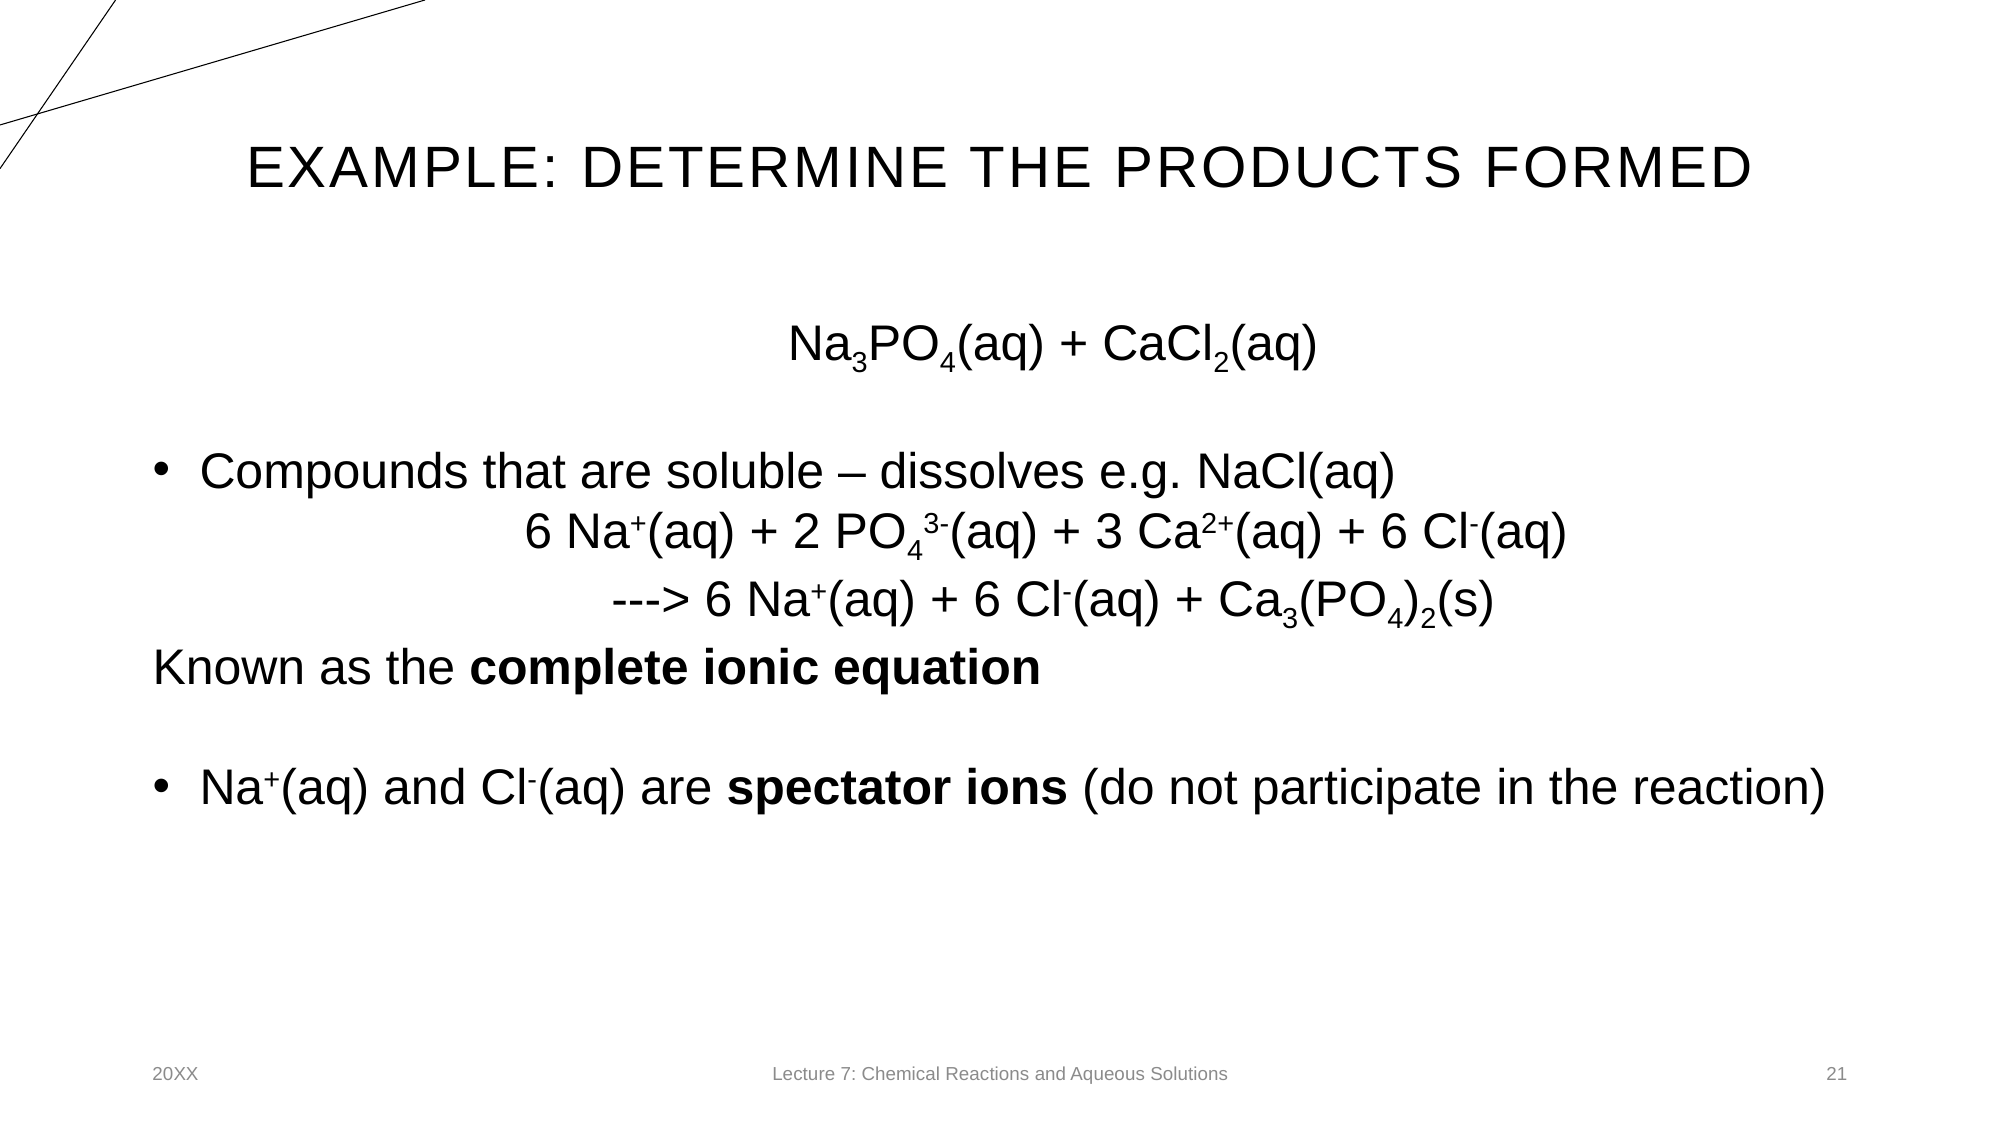

# Example: determine the products formed
Na3PO4(aq) + CaCl2(aq)

Compounds that are soluble – dissolves e.g. NaCl(aq)
6 Na+(aq) + 2 PO43-(aq) + 3 Ca2+(aq) + 6 Cl-(aq)
---> 6 Na+(aq) + 6 Cl-(aq) + Ca3(PO4)2(s)
Known as the complete ionic equation

Na+(aq) and Cl-(aq) are spectator ions (do not participate in the reaction)
20XX
Lecture 7: Chemical Reactions and Aqueous Solutions​
21